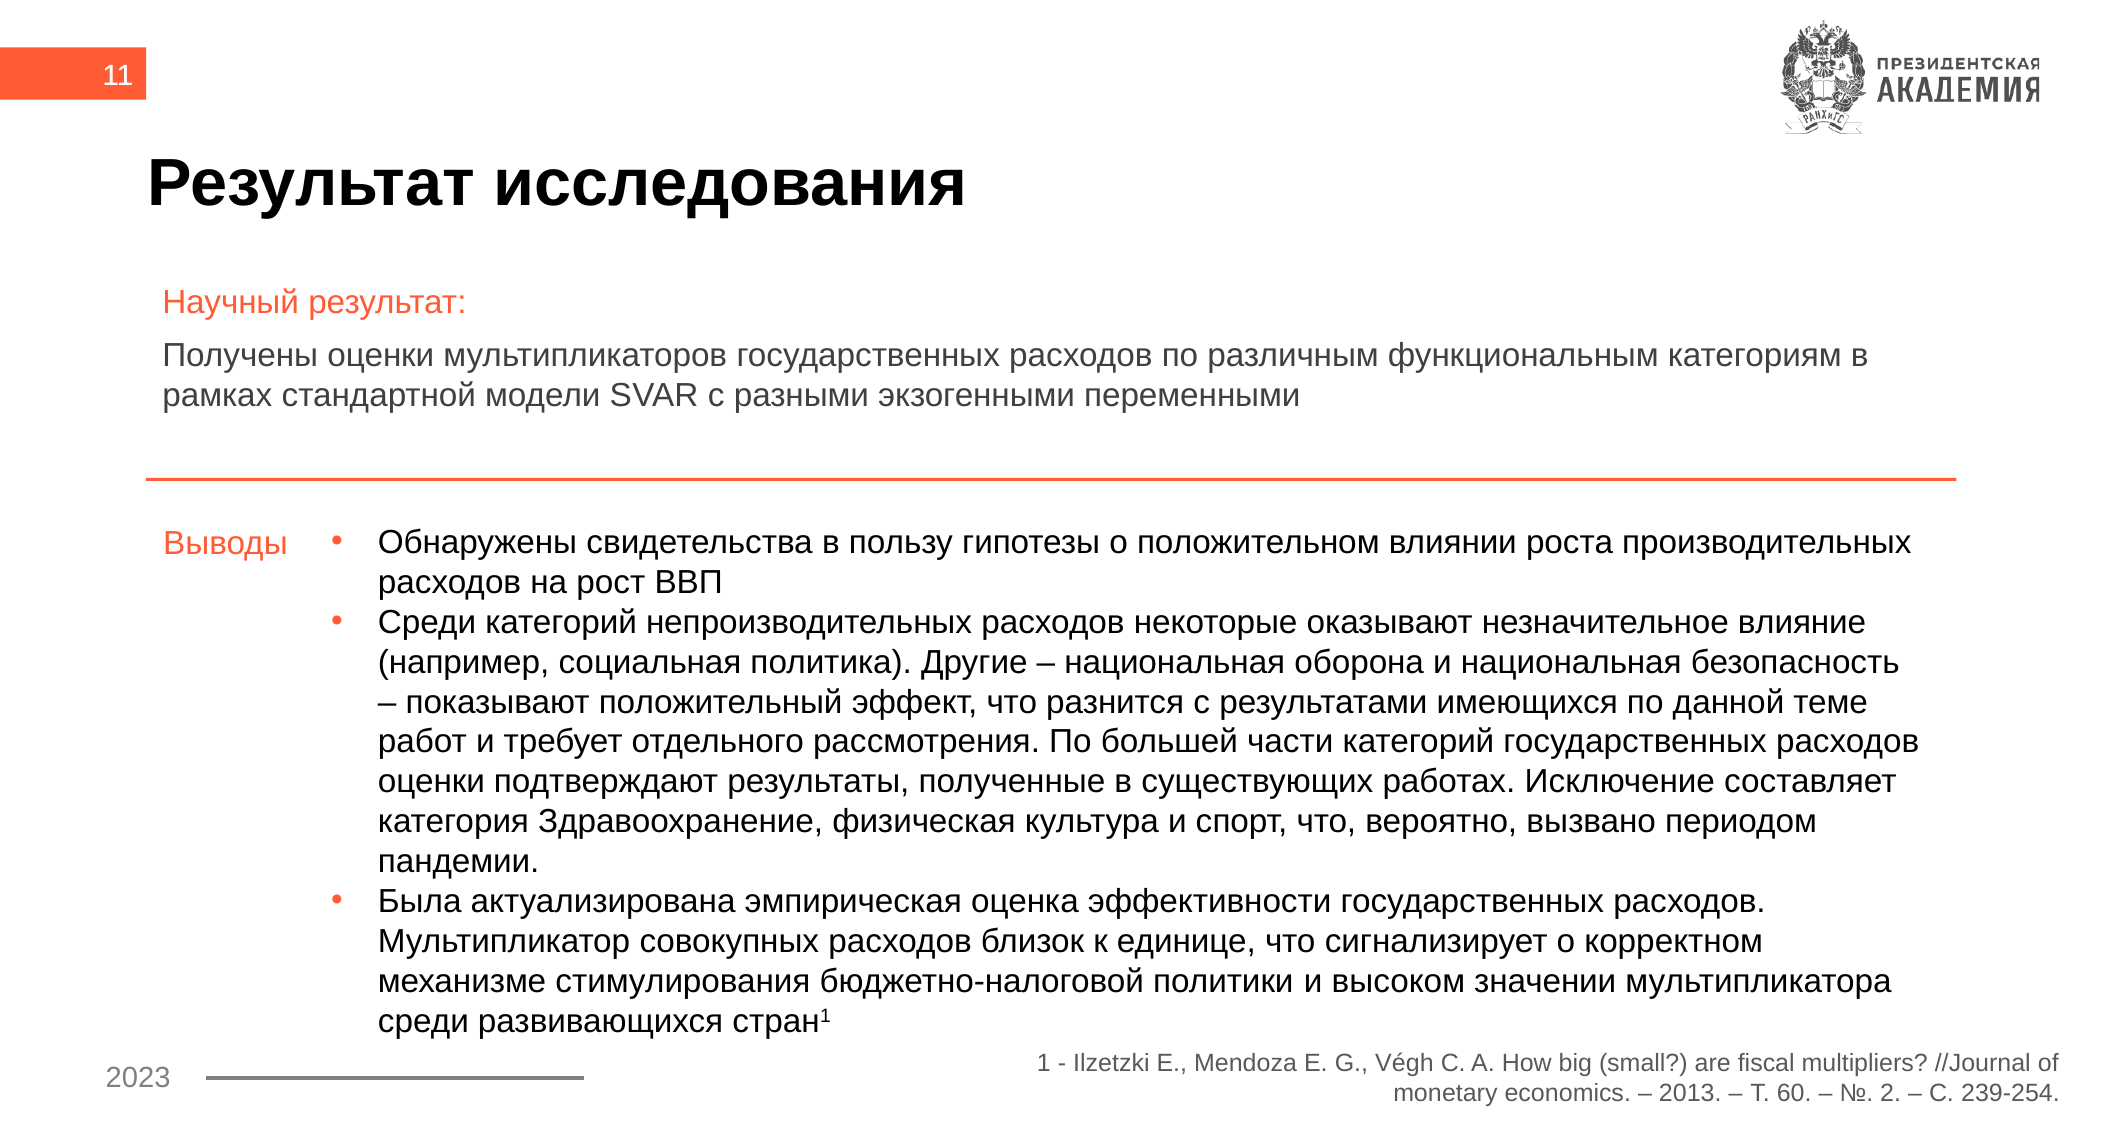

11
# Результат исследования
Научный результат:
Получены оценки мультипликаторов государственных расходов по различным функциональным категориям в рамках стандартной модели SVAR с разными экзогенными переменными

Обнаружены свидетельства в пользу гипотезы о положительном влиянии роста производительных расходов на рост ВВП
Среди категорий непроизводительных расходов некоторые оказывают незначительное влияние (например, социальная политика). Другие – национальная оборона и национальная безопасность – показывают положительный эффект, что разнится с результатами имеющихся по данной теме работ и требует отдельного рассмотрения. По большей части категорий государственных расходов оценки подтверждают результаты, полученные в существующих работах. Исключение составляет категория Здравоохранение, физическая культура и спорт, что, вероятно, вызвано периодом пандемии.
Была актуализирована эмпирическая оценка эффективности государственных расходов. Мультипликатор совокупных расходов близок к единице, что сигнализирует о корректном механизме стимулирования бюджетно-налоговой политики и высоком значении мультипликатора среди развивающихся стран1
Выводы
1 - Ilzetzki E., Mendoza E. G., Végh C. A. How big (small?) are fiscal multipliers? //Journal of monetary economics. – 2013. – Т. 60. – №. 2. – С. 239-254.